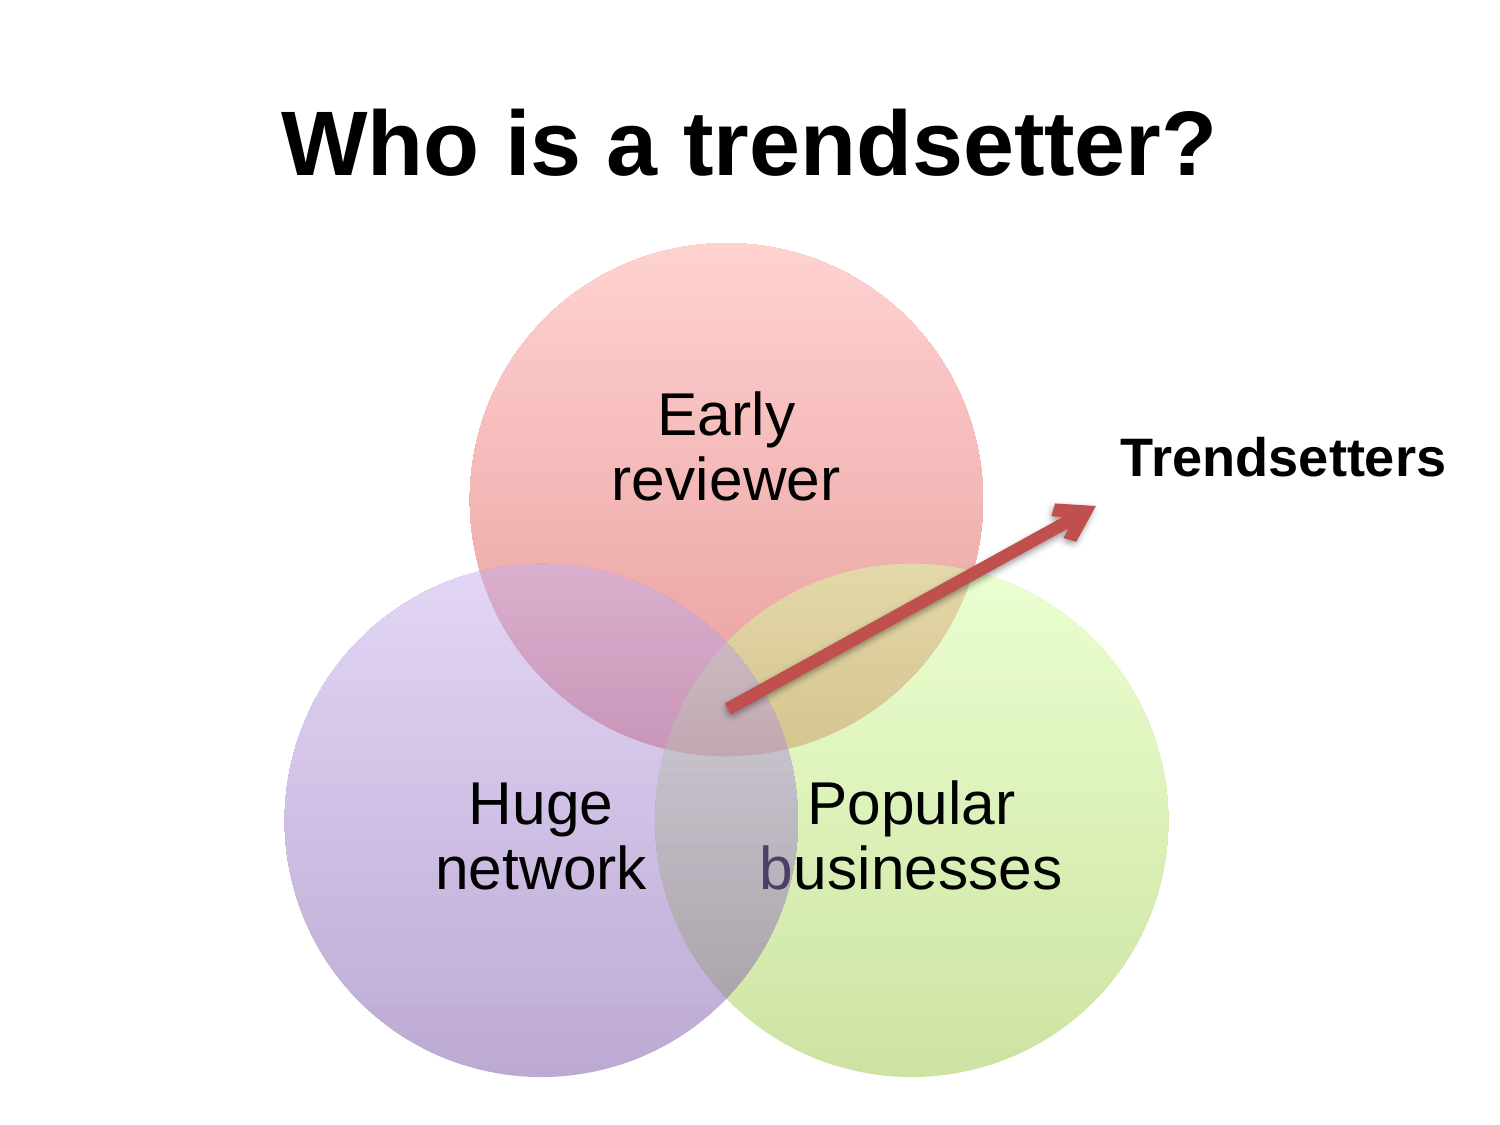

# Who is a trendsetter?
Early reviewer
Popular businesses
Huge network
Trendsetters